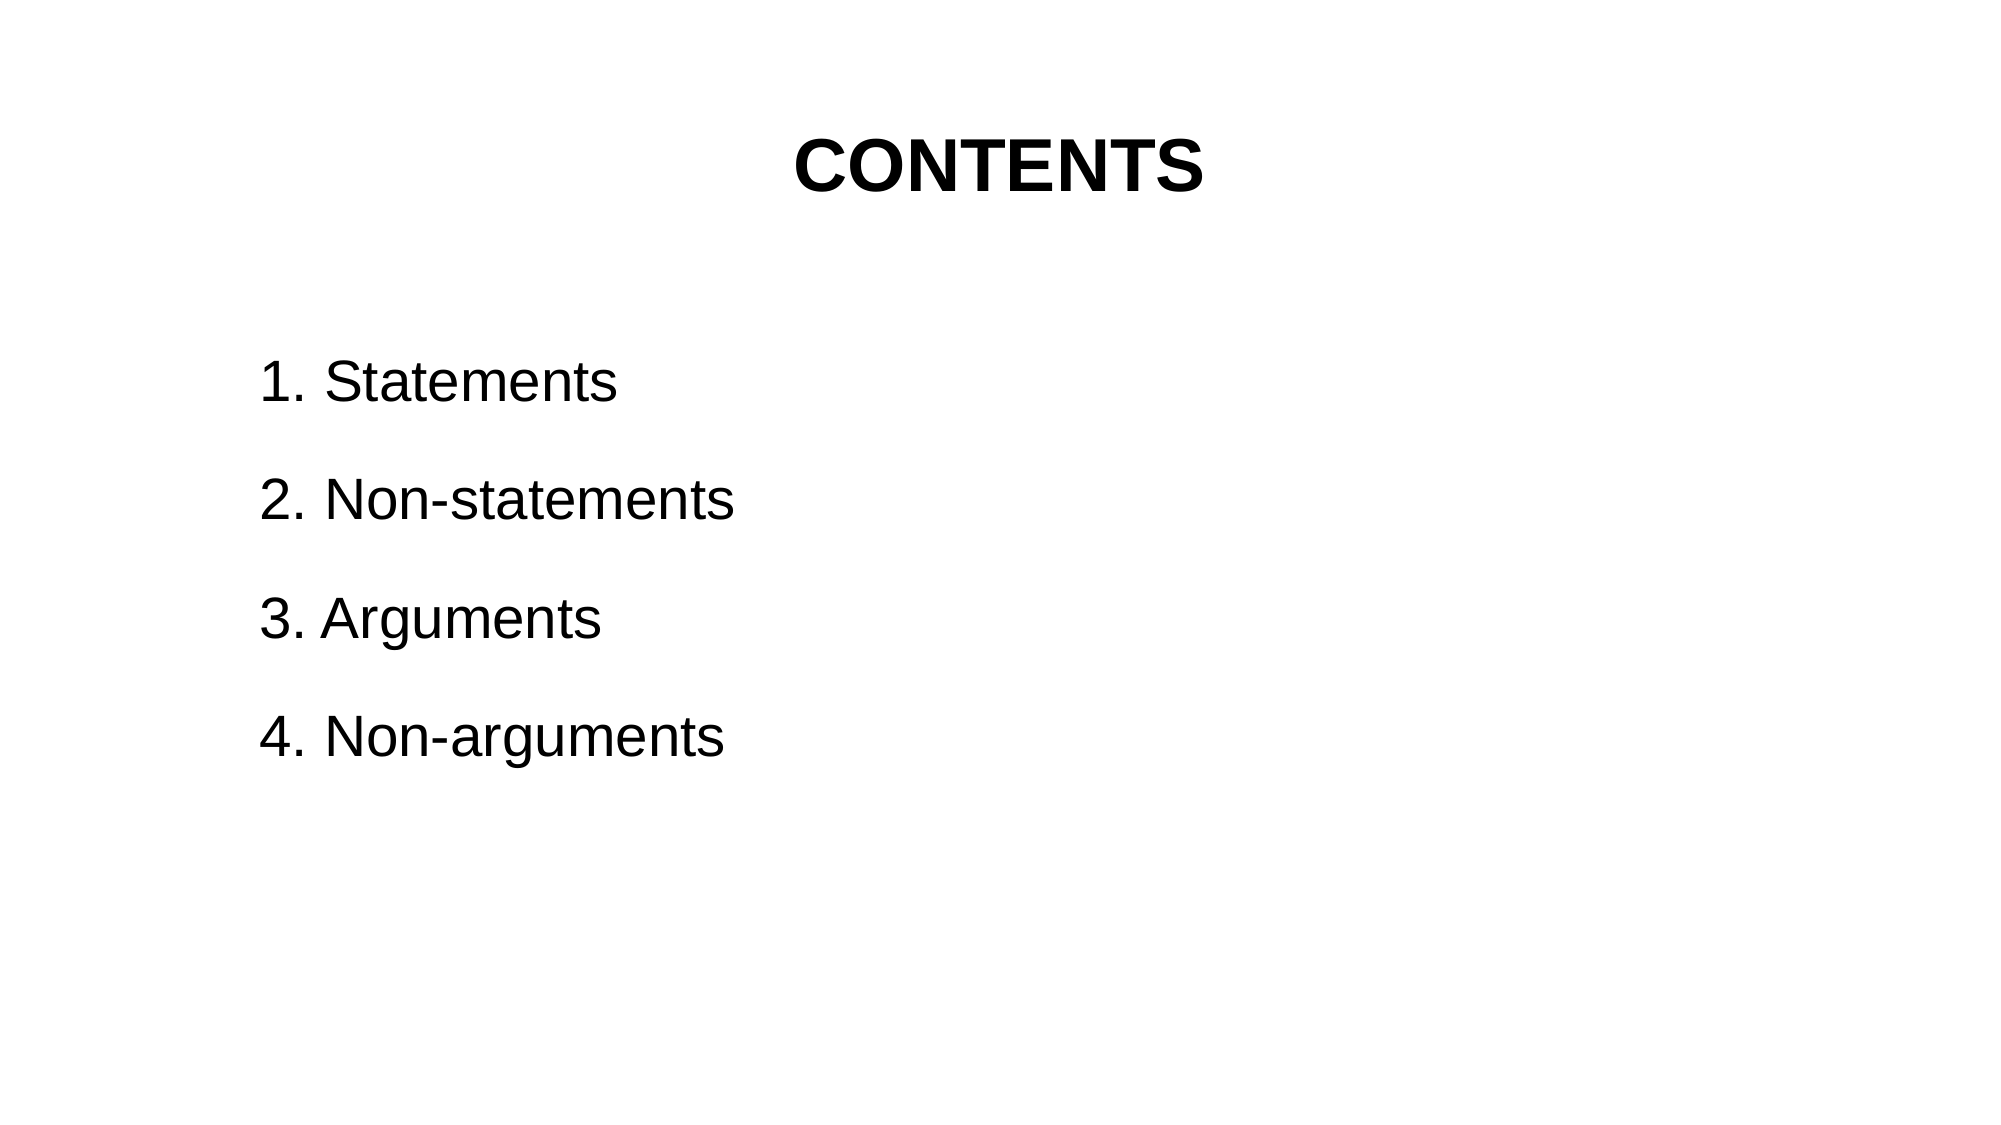

CONTENTS
1. Statements
2. Non-statements
3. Arguments
4. Non-arguments